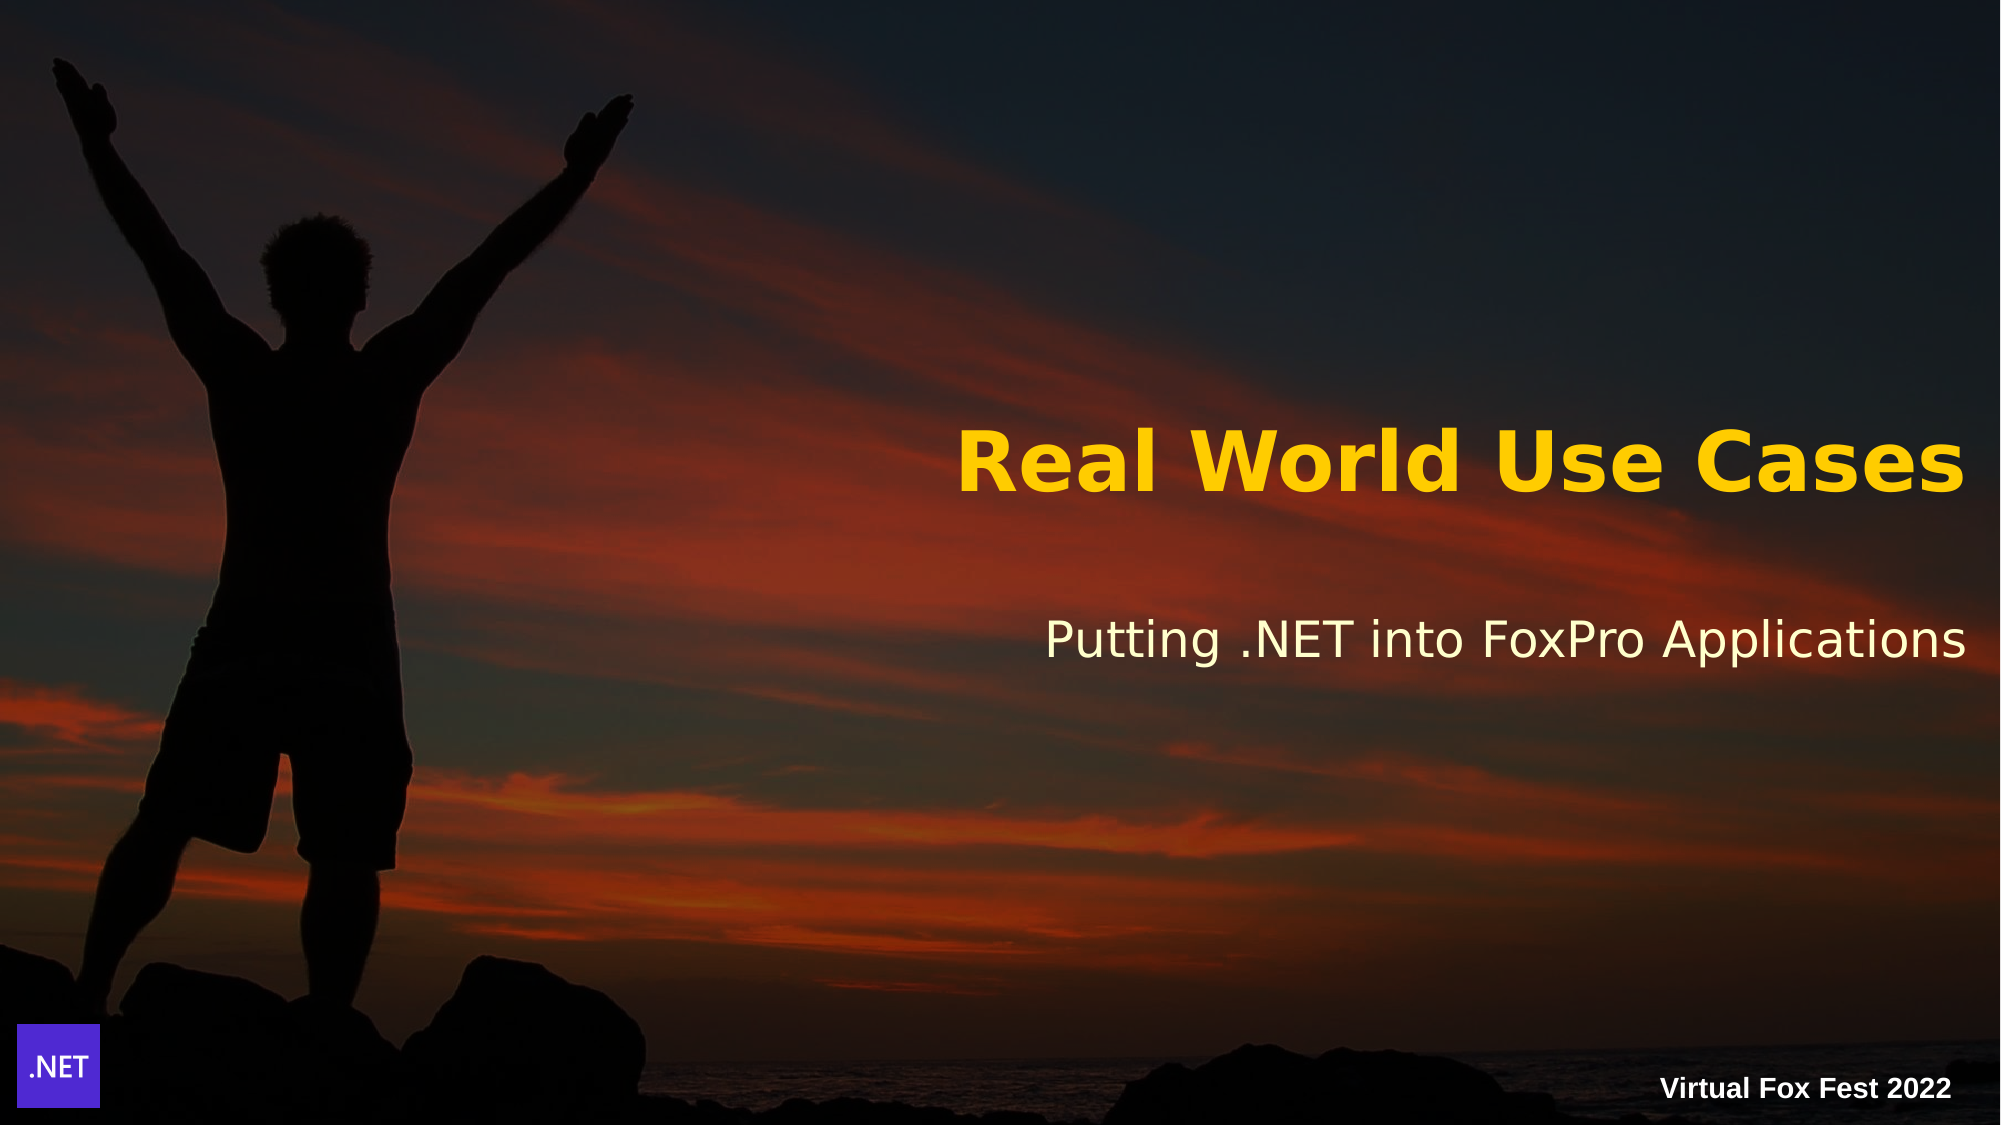

# Real World Use Cases
Putting .NET into FoxPro Applications